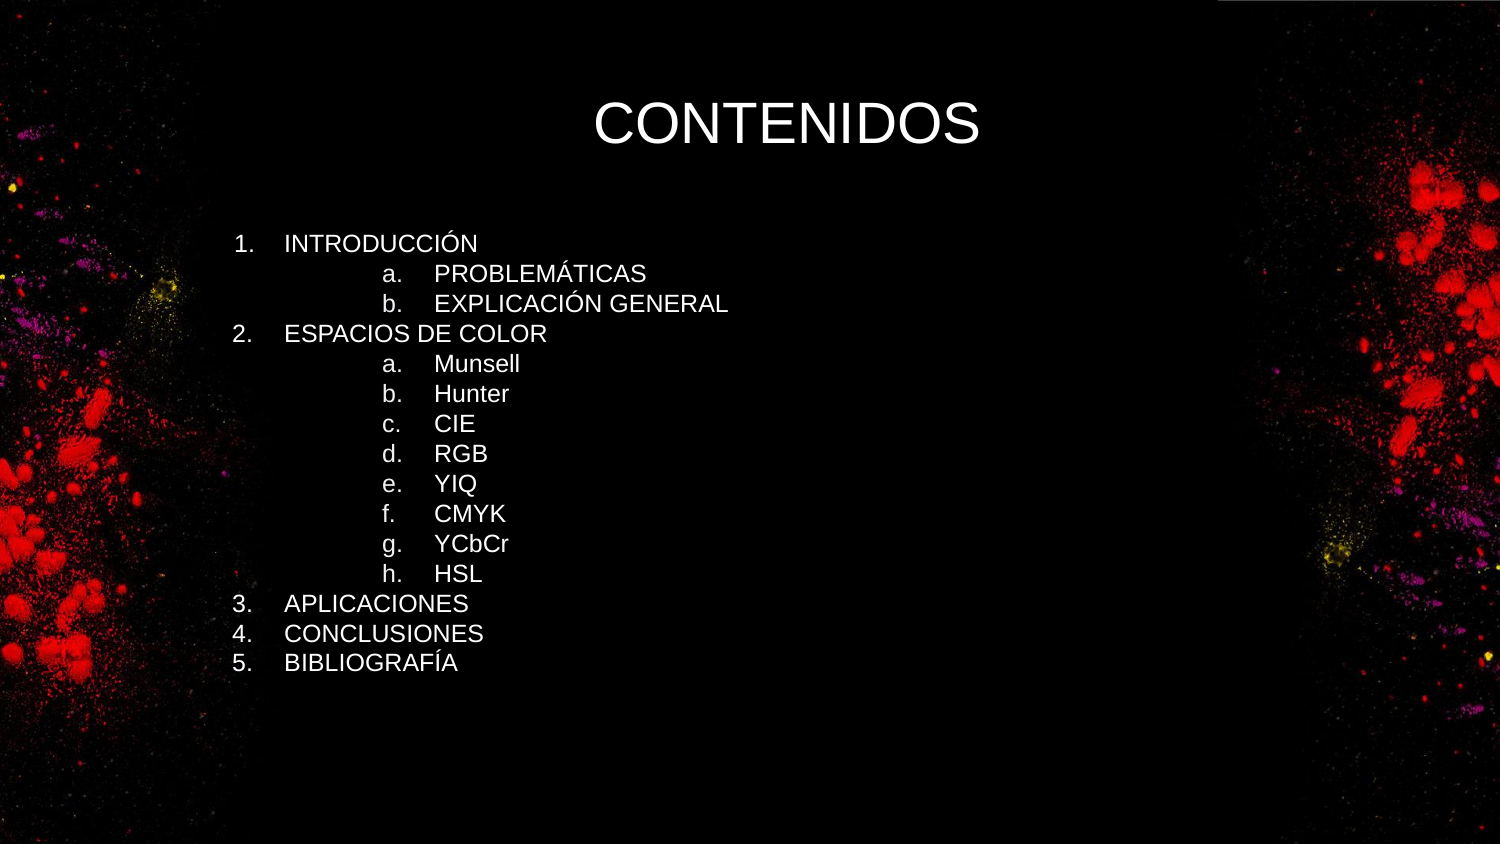

# CONTENIDOS

INTRODUCCIÓN
PROBLEMÁTICAS
EXPLICACIÓN GENERAL
ESPACIOS DE COLOR
Munsell
Hunter
CIE
RGB
YIQ
CMYK
YCbCr
HSL
APLICACIONES
CONCLUSIONES
BIBLIOGRAFÍA